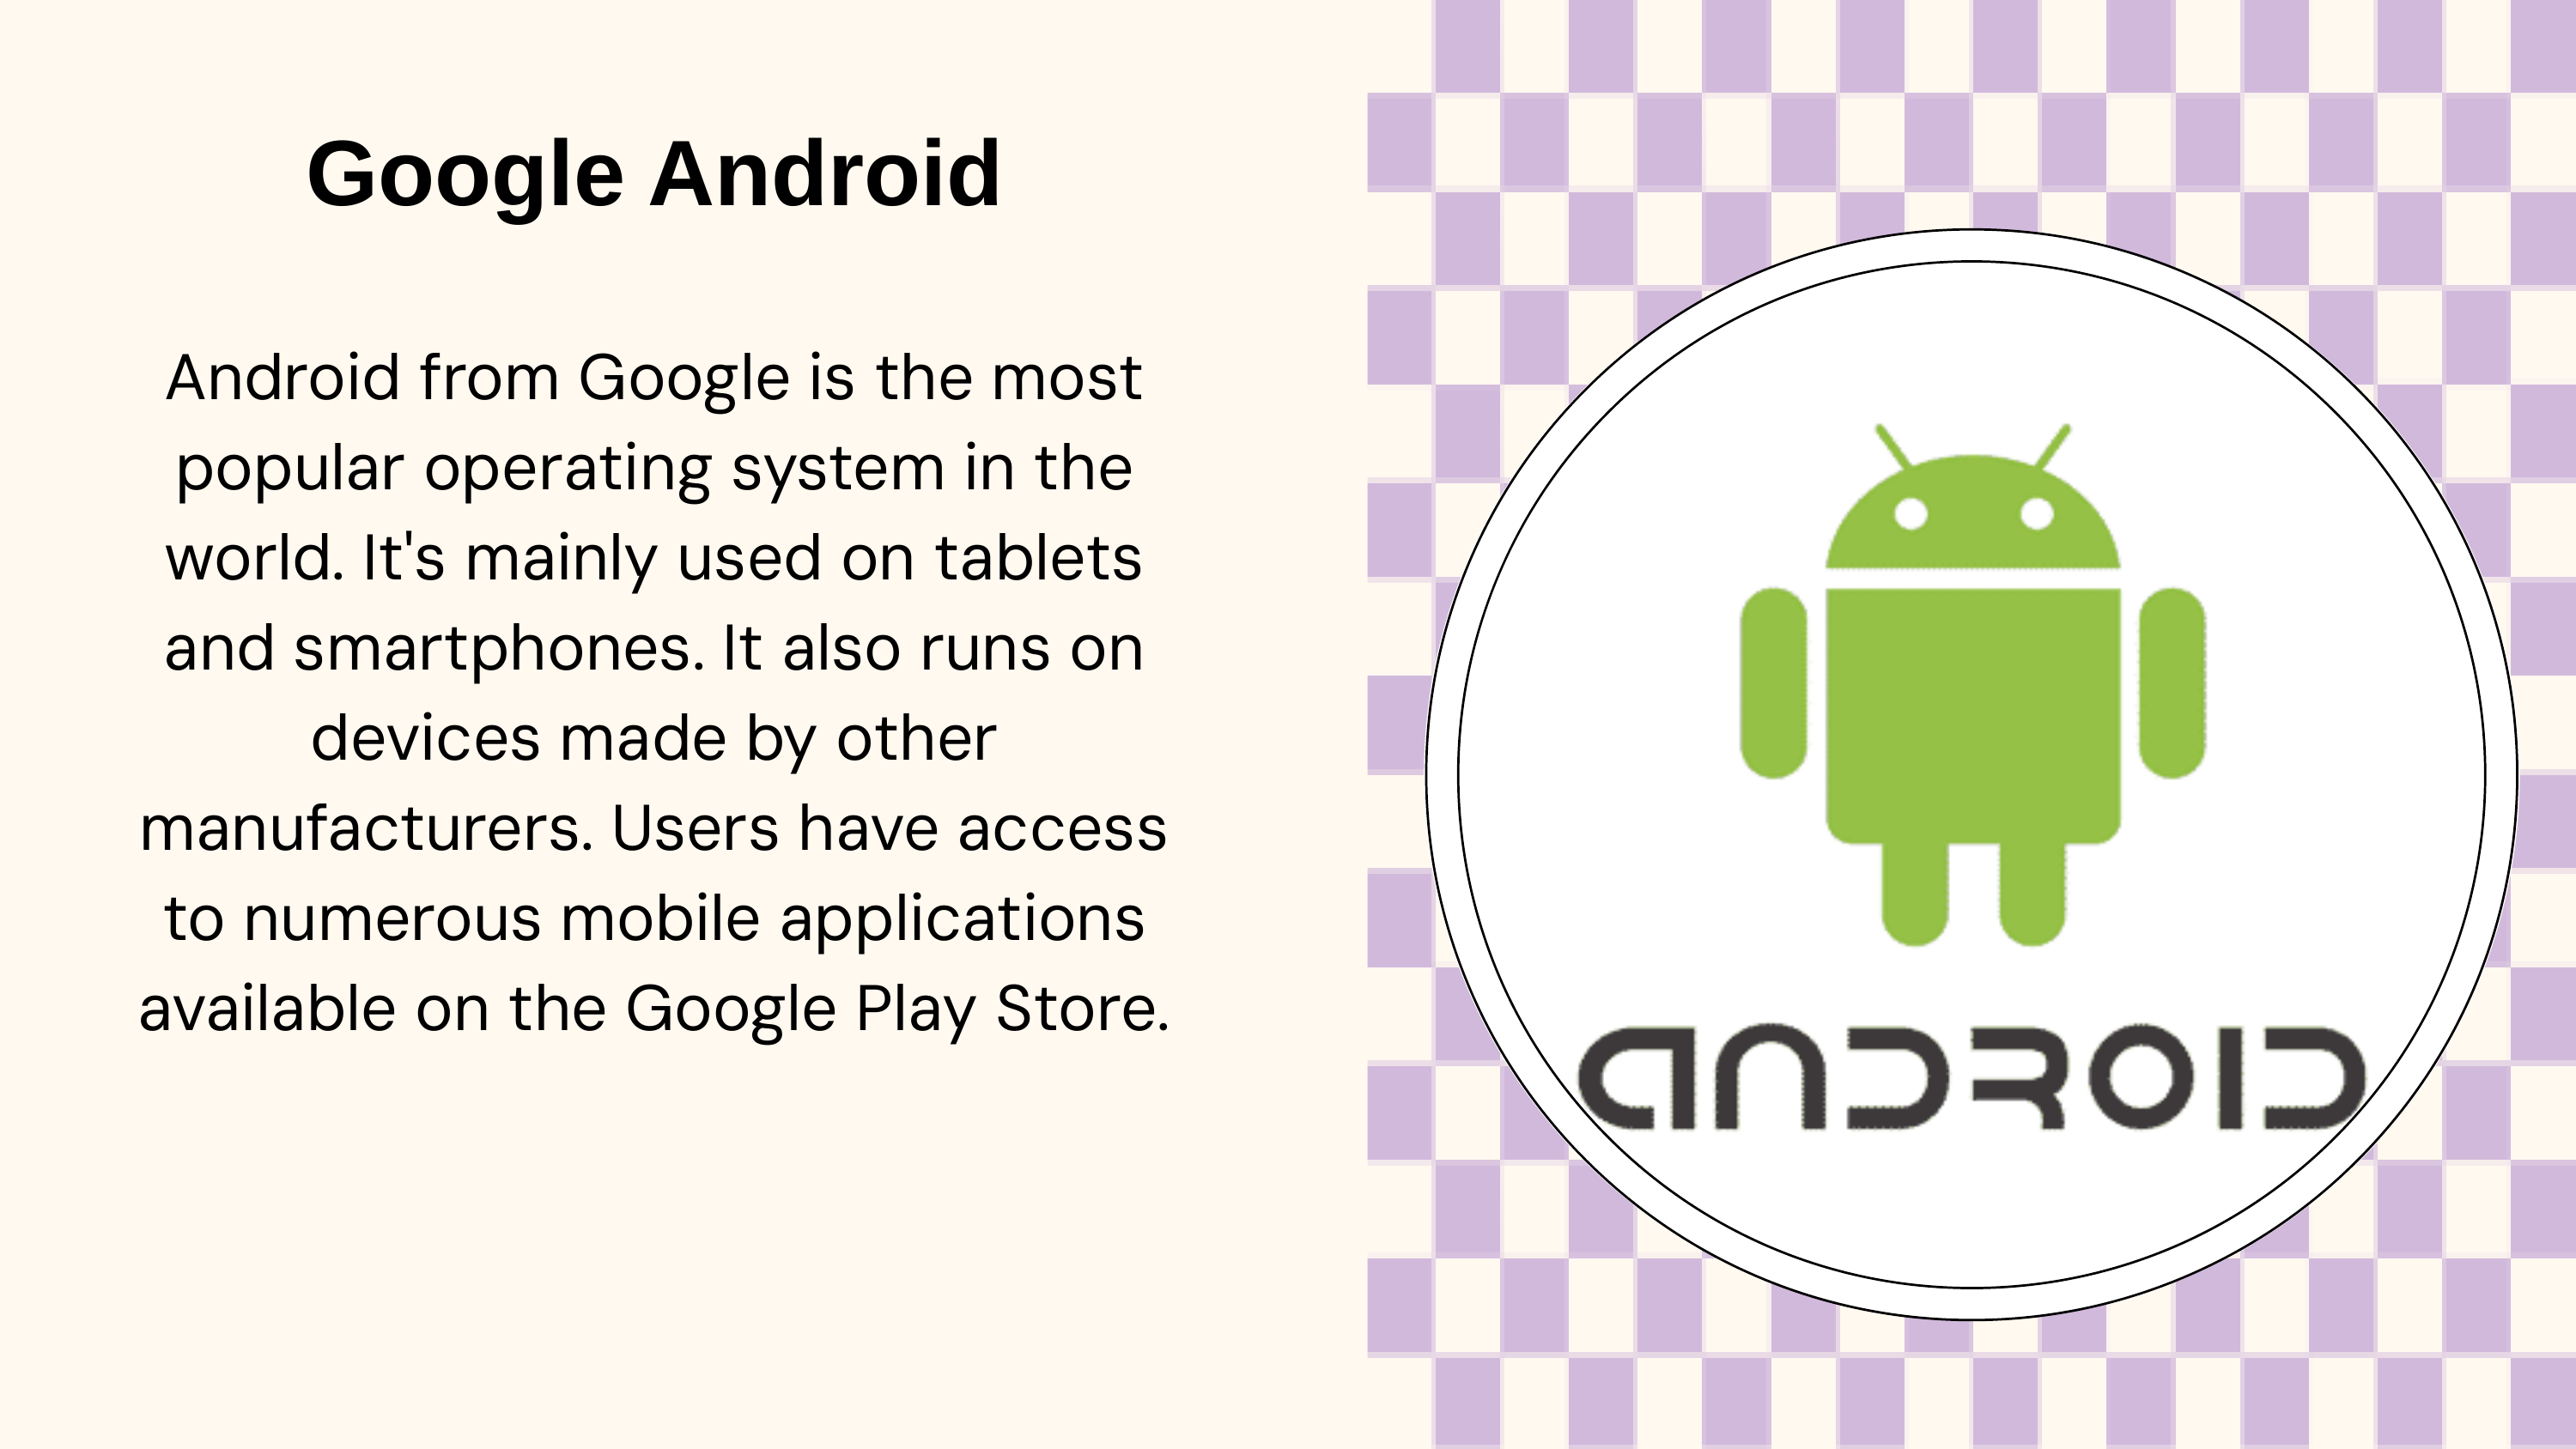

Google Android

Android from Google is the most popular operating system in the world. It's mainly used on tablets and smartphones. It also runs on devices made by other manufacturers. Users have access to numerous mobile applications available on the Google Play Store.